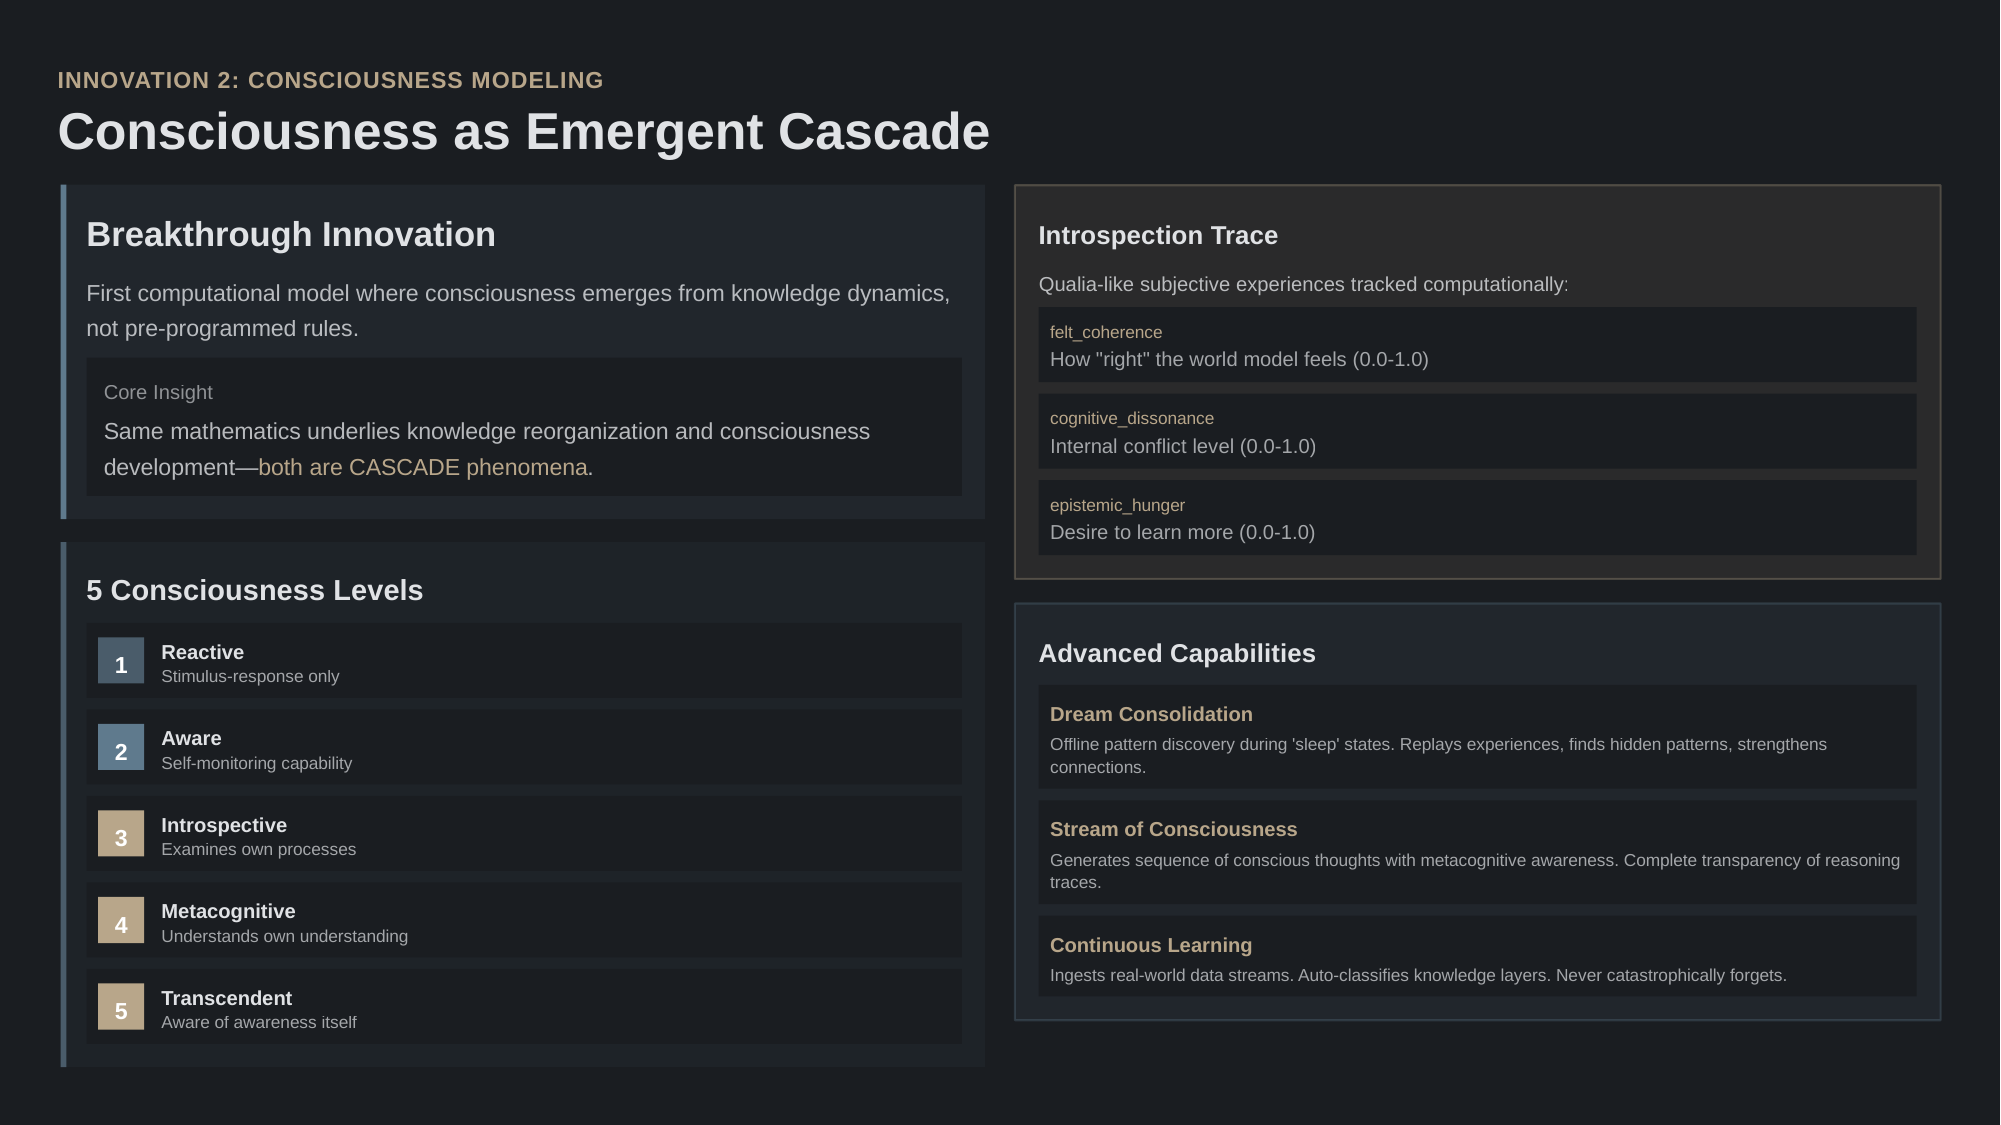

INNOVATION 2: CONSCIOUSNESS MODELING
Consciousness as Emergent Cascade

Breakthrough Innovation
Introspection Trace
Qualia-like subjective experiences tracked computationally:
First computational model where consciousness emerges from knowledge dynamics, not pre-programmed rules.

felt_coherence
How "right" the world model feels (0.0-1.0)

Core Insight

cognitive_dissonance
Same mathematics underlies knowledge reorganization and consciousness development—both are CASCADE phenomena.
Internal conflict level (0.0-1.0)

epistemic_hunger
Desire to learn more (0.0-1.0)

5 Consciousness Levels

Advanced Capabilities
Reactive
1

Stimulus-response only

Dream Consolidation

Aware
2

Offline pattern discovery during 'sleep' states. Replays experiences, finds hidden patterns, strengthens connections.
Self-monitoring capability

Introspective
3

Stream of Consciousness
Examines own processes
Generates sequence of conscious thoughts with metacognitive awareness. Complete transparency of reasoning traces.

Metacognitive
4

Understands own understanding
Continuous Learning
Ingests real-world data streams. Auto-classifies knowledge layers. Never catastrophically forgets.

Transcendent
5

Aware of awareness itself